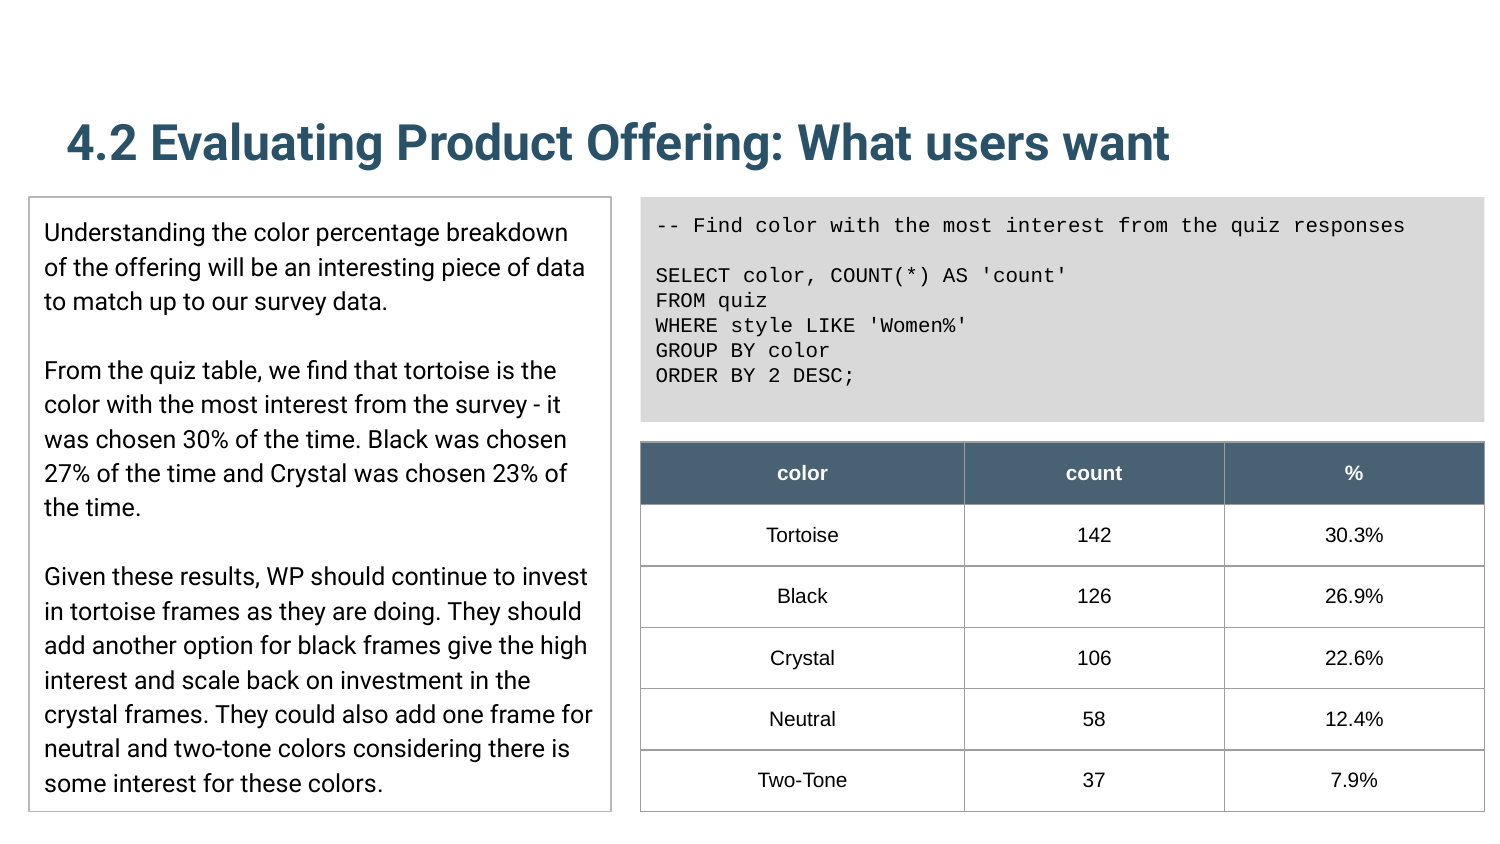

4.2 Evaluating Product Offering: What users want
Understanding the color percentage breakdown of the offering will be an interesting piece of data to match up to our survey data.

From the quiz table, we find that tortoise is the color with the most interest from the survey - it was chosen 30% of the time. Black was chosen 27% of the time and Crystal was chosen 23% of the time.

Given these results, WP should continue to invest in tortoise frames as they are doing. They should add another option for black frames give the high interest and scale back on investment in the crystal frames. They could also add one frame for neutral and two-tone colors considering there is some interest for these colors.
-- Find color with the most interest from the quiz responses

SELECT color, COUNT(*) AS 'count'
FROM quiz
WHERE style LIKE 'Women%'
GROUP BY color
ORDER BY 2 DESC;
| color | count | % |
| --- | --- | --- |
| Tortoise | 142 | 30.3% |
| Black | 126 | 26.9% |
| Crystal | 106 | 22.6% |
| Neutral | 58 | 12.4% |
| Two-Tone | 37 | 7.9% |